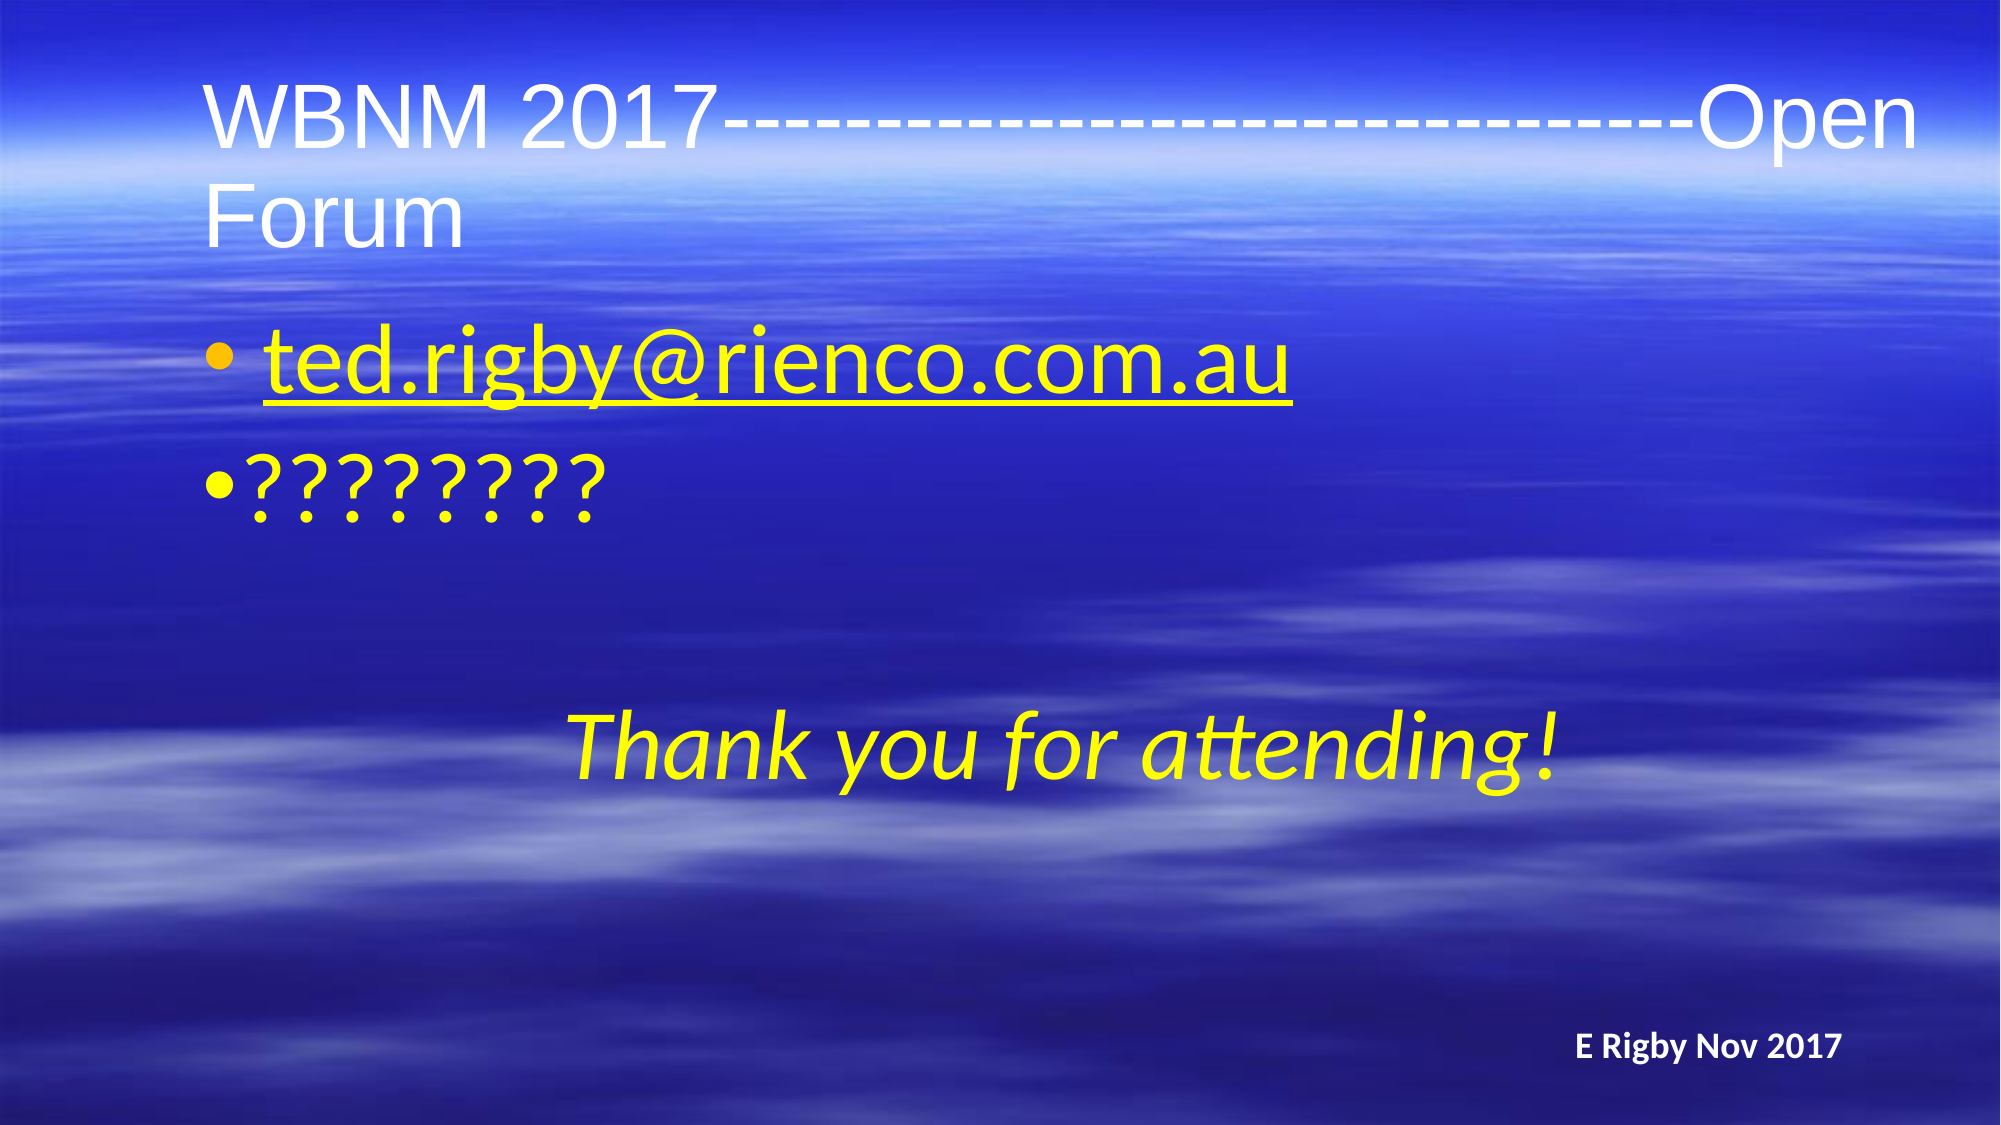

WBNM 2017--------------------------------Open Forum
 ted.rigby@rienco.com.au
????????

                Thank you for attending!
E Rigby Nov 2017